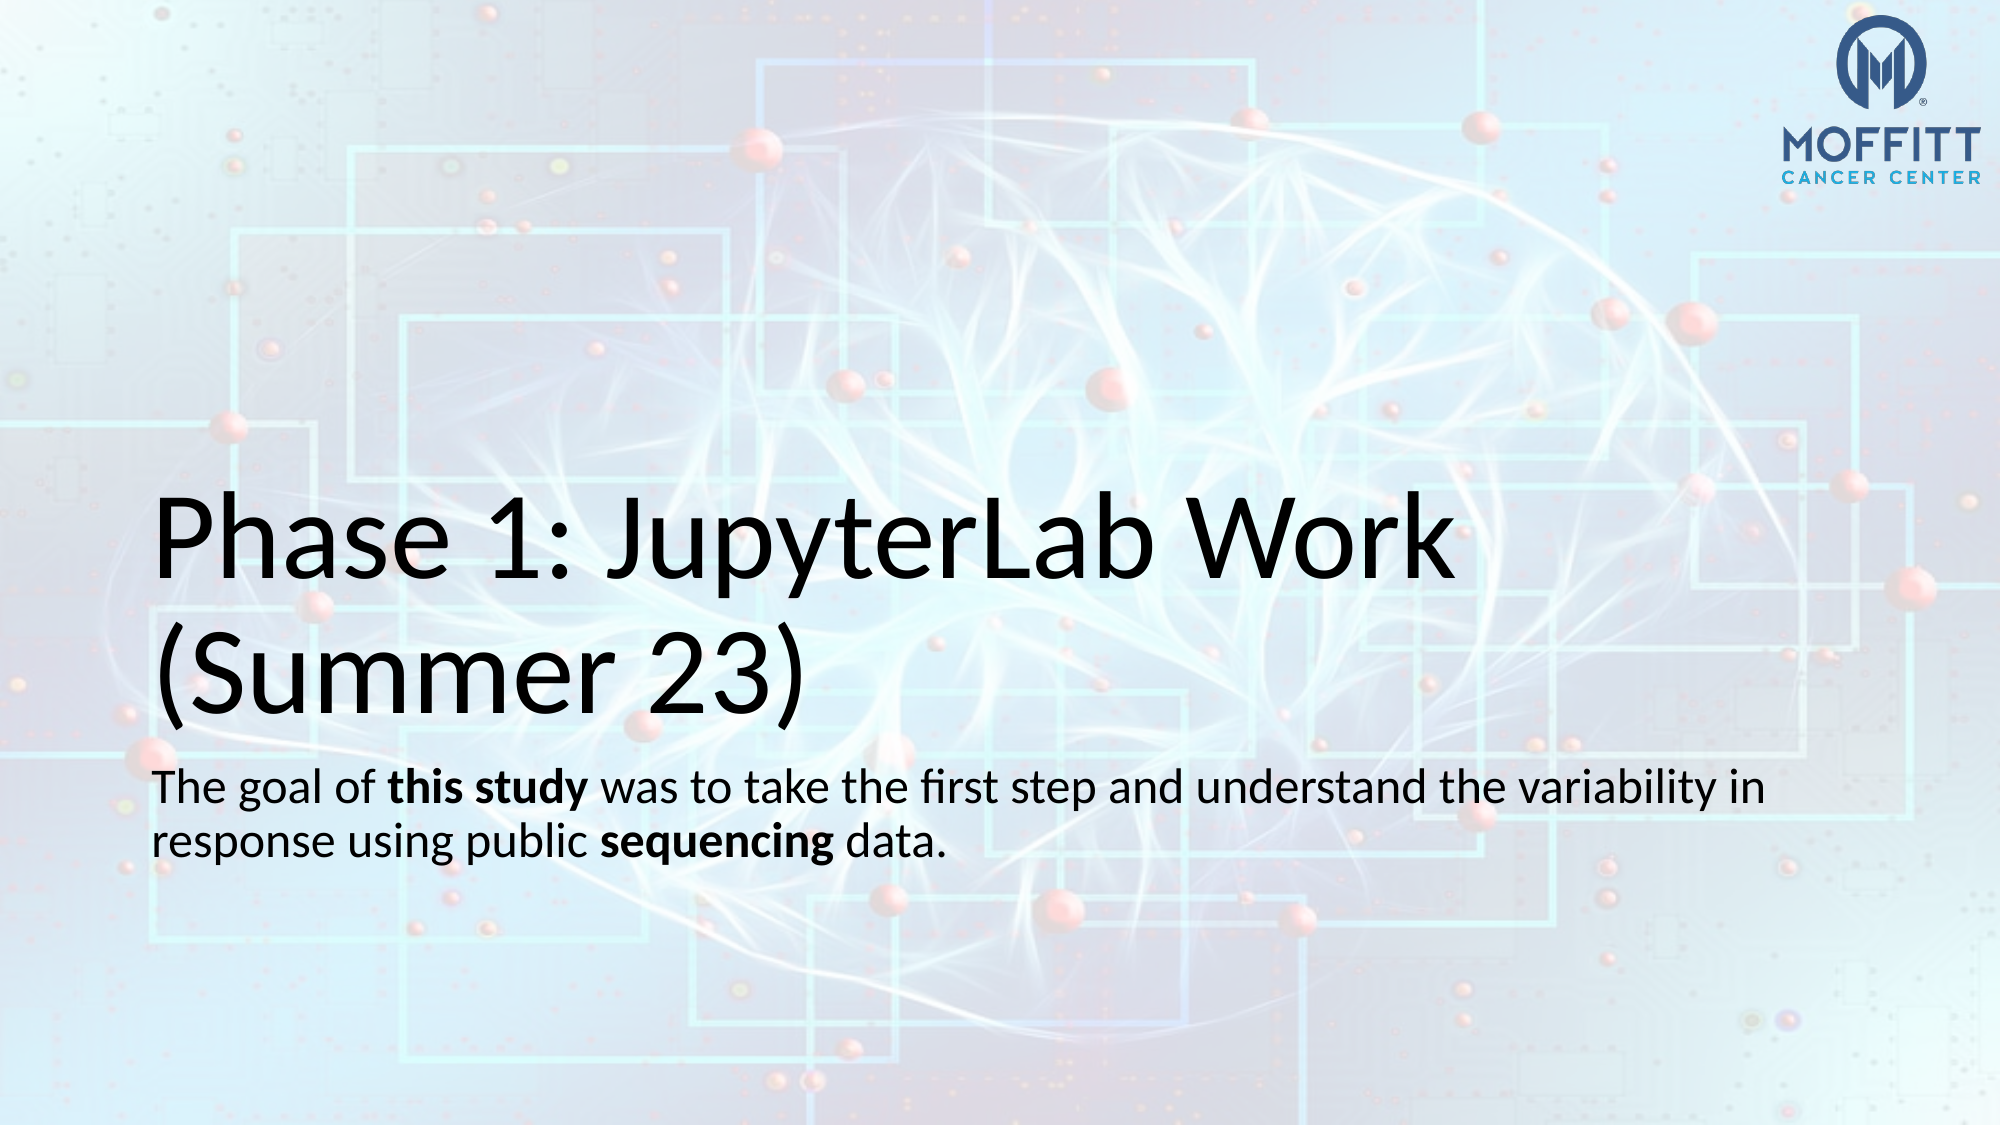

# Phase 1: JupyterLab Work (Summer 23)
The goal of this study was to take the first step and understand the variability in response using public sequencing data.